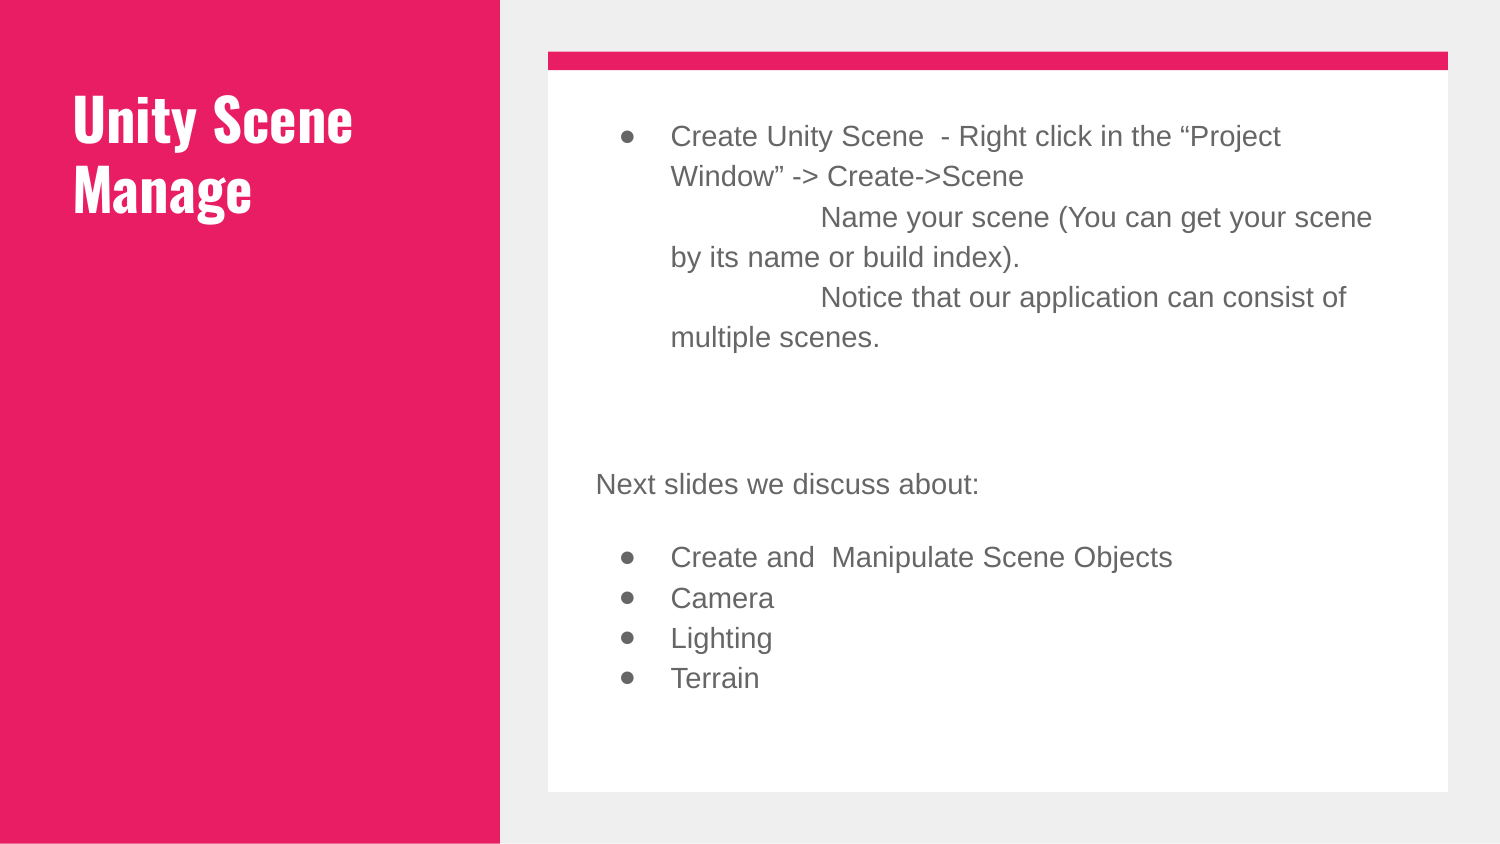

# Unity Scene Manage
Create Unity Scene  - Right click in the “Project Window” -> Create->Scene
	Name your scene (You can get your scene by its name or build index).
	Notice that our application can consist of multiple scenes.

Next slides we discuss about:
Create and  Manipulate Scene Objects
Camera
Lighting
Terrain